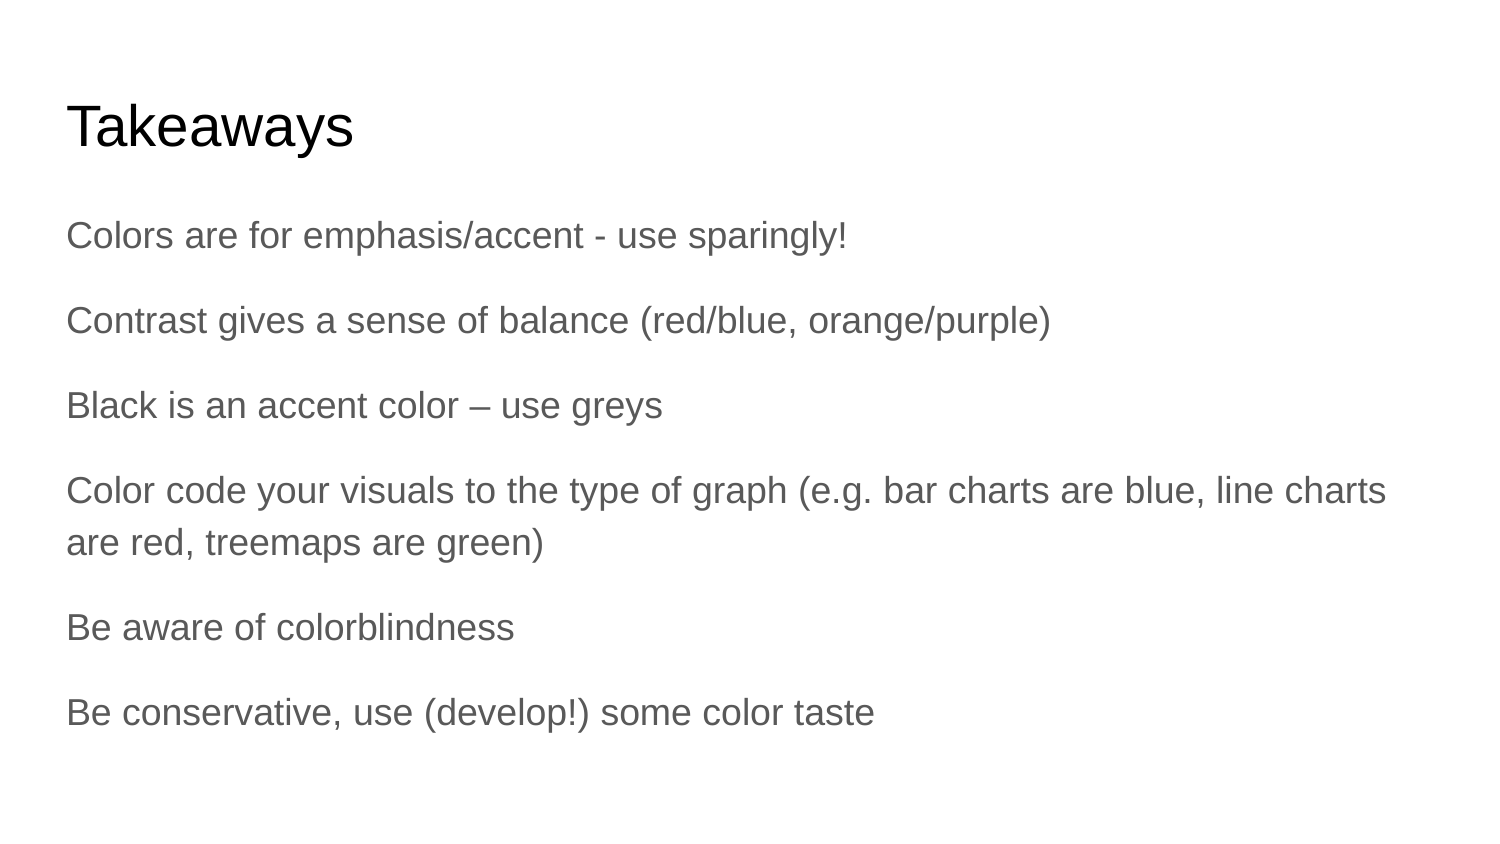

# Takeaways
Colors are for emphasis/accent - use sparingly!
Contrast gives a sense of balance (red/blue, orange/purple)
Black is an accent color – use greys
Color code your visuals to the type of graph (e.g. bar charts are blue, line charts are red, treemaps are green)
Be aware of colorblindness
Be conservative, use (develop!) some color taste